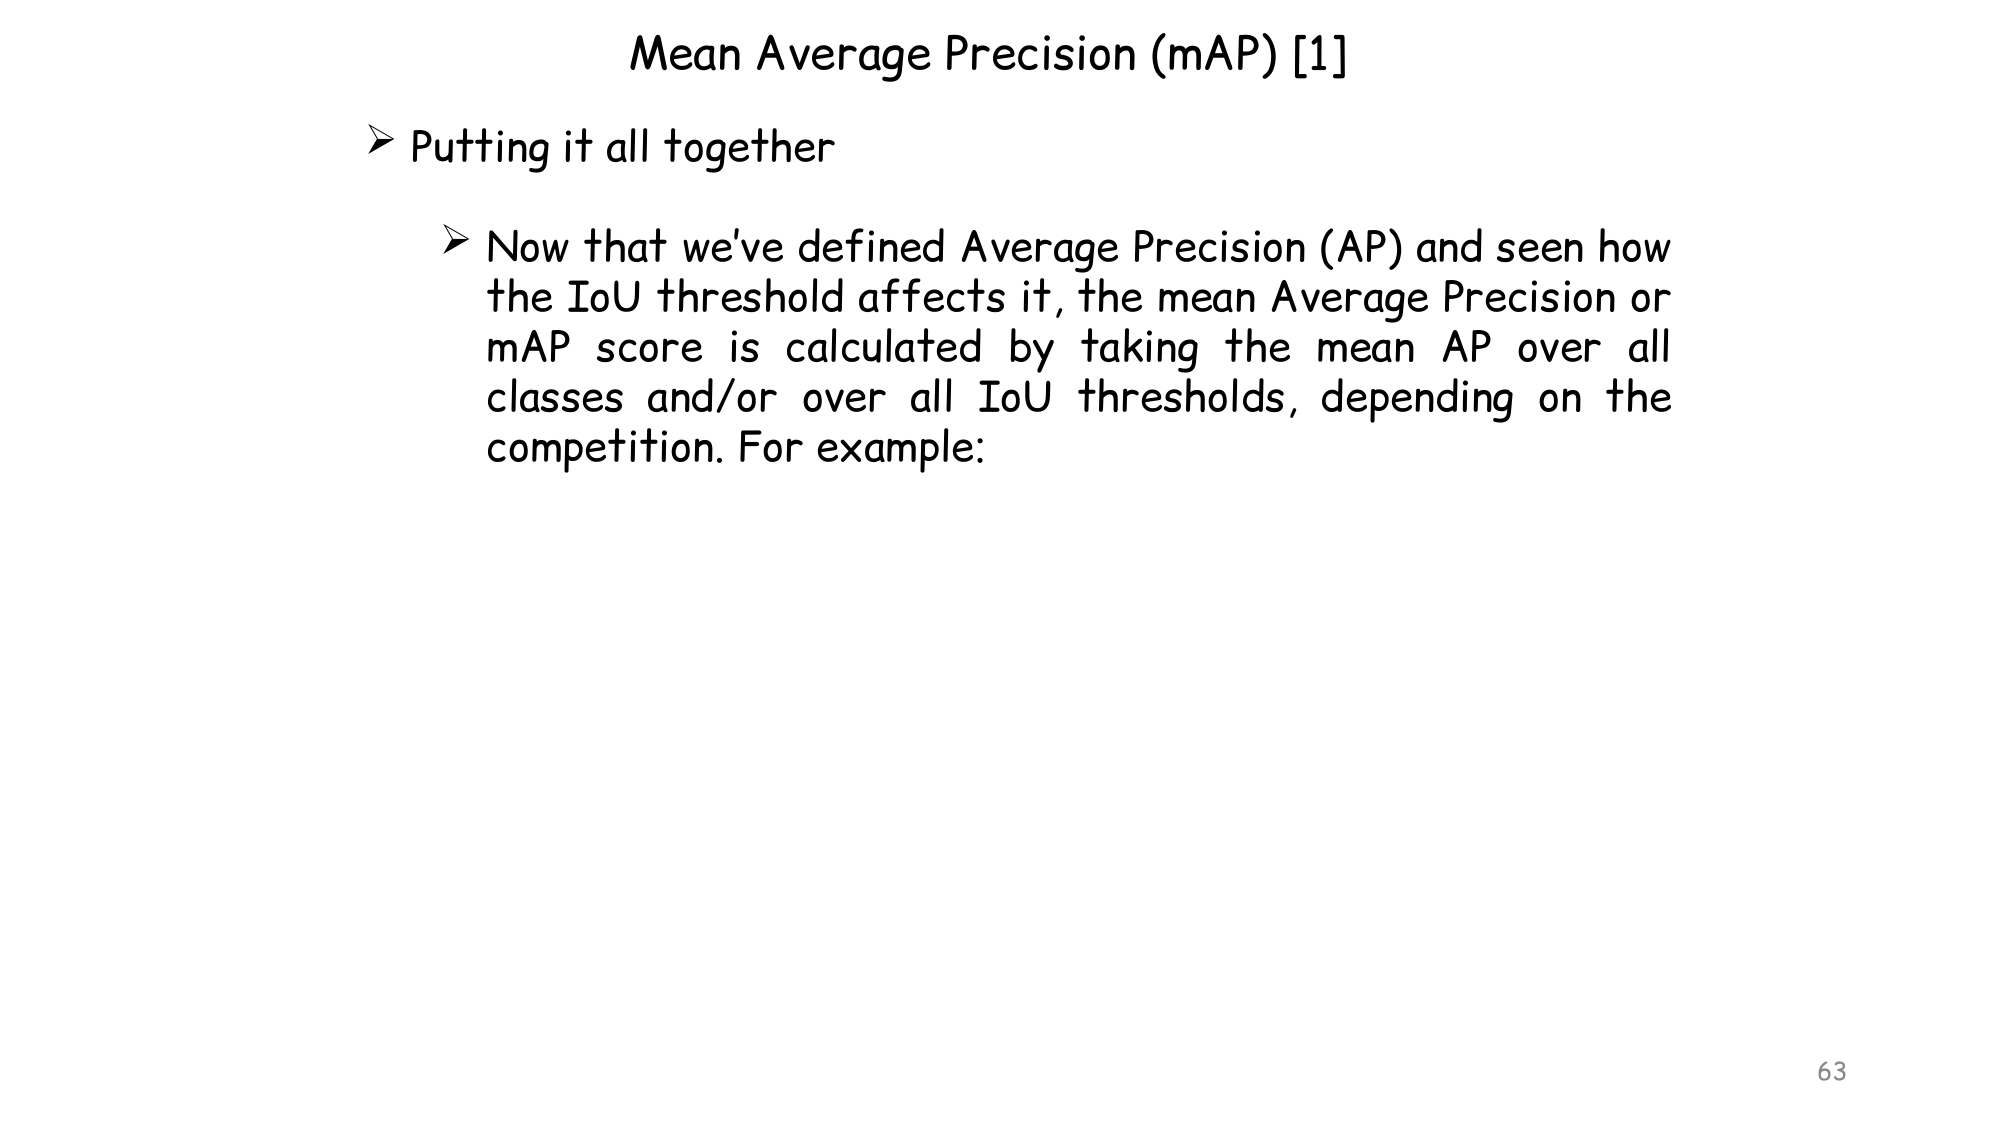

# Mean Average Precision (mAP) [1]
Putting it all together

Now that we’ve defined Average Precision (AP) and seen how the IoU threshold affects it, the mean Average Precision or mAP score is calculated by taking the mean AP over all classes and/or over all IoU thresholds, depending on the competition. For example:

63